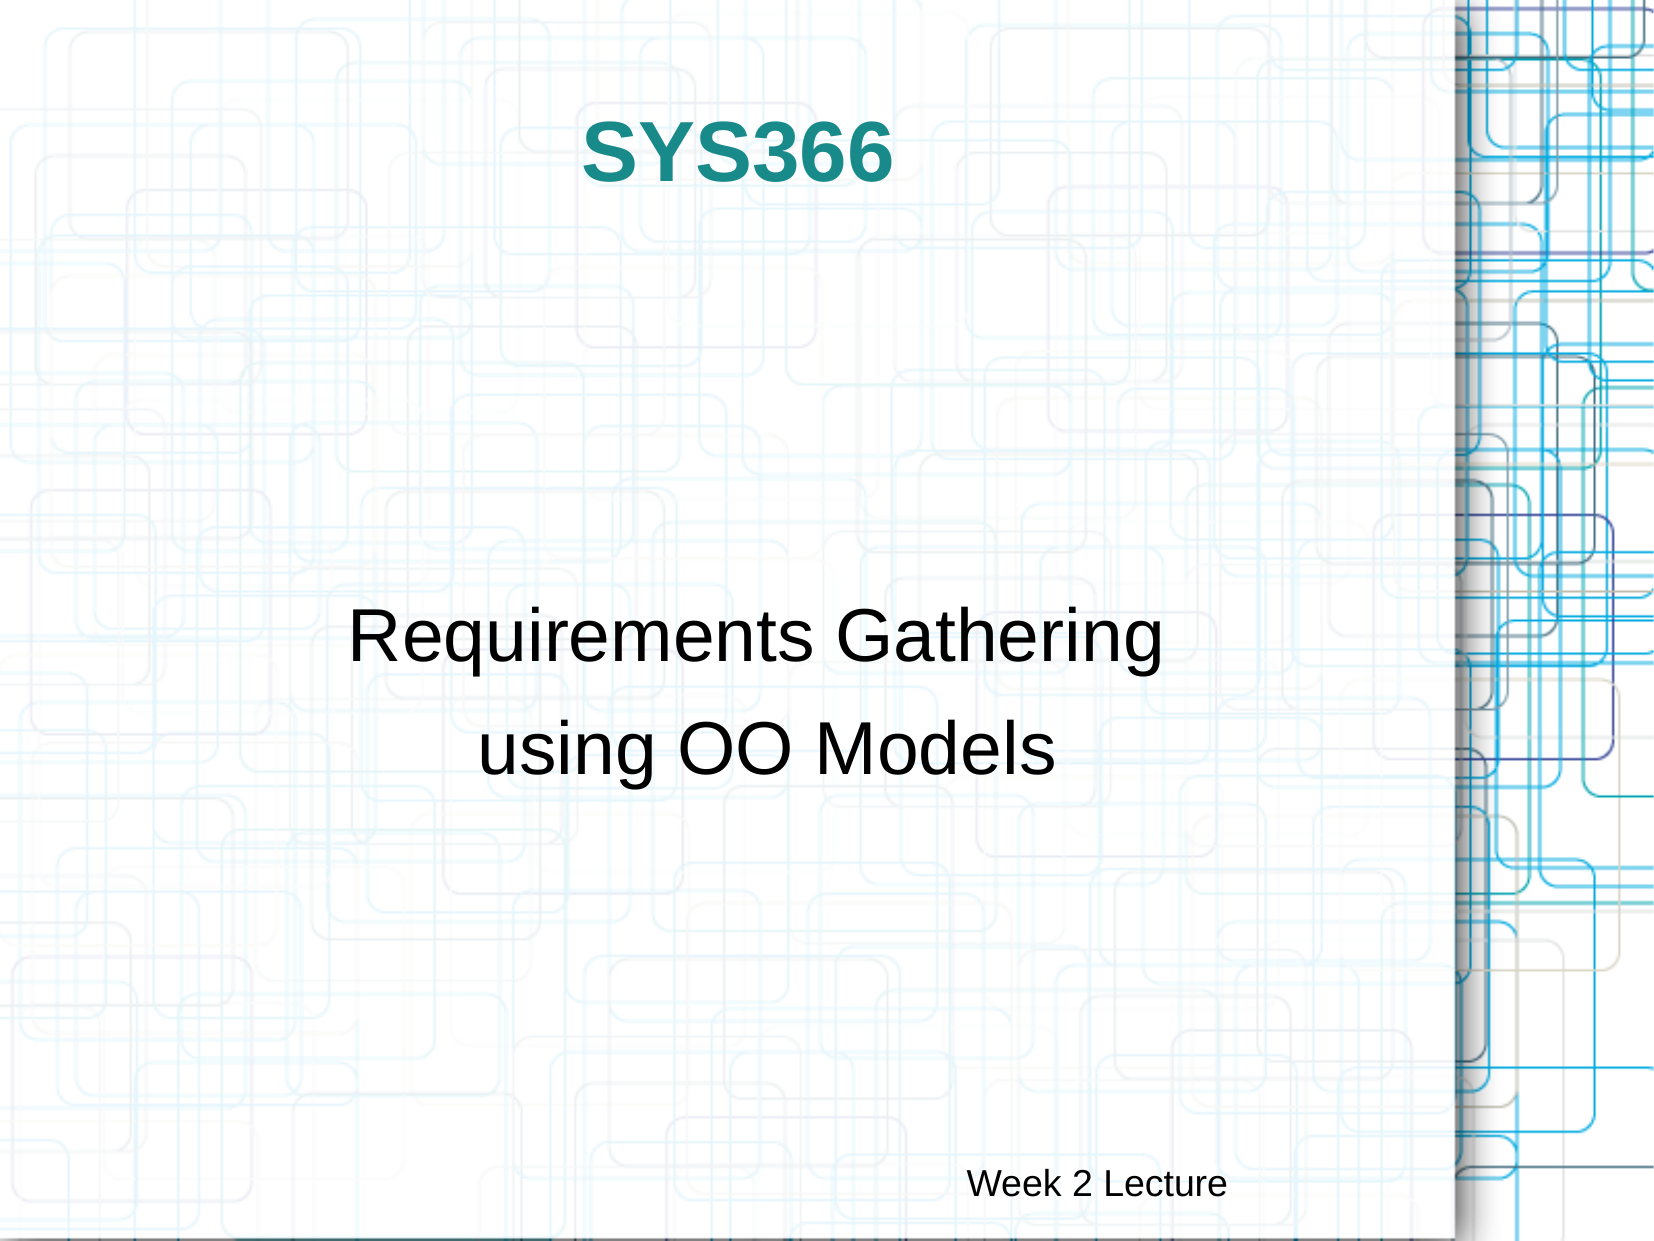

# SYS366

Requirements Gathering
using OO Models
Week 2 Lecture